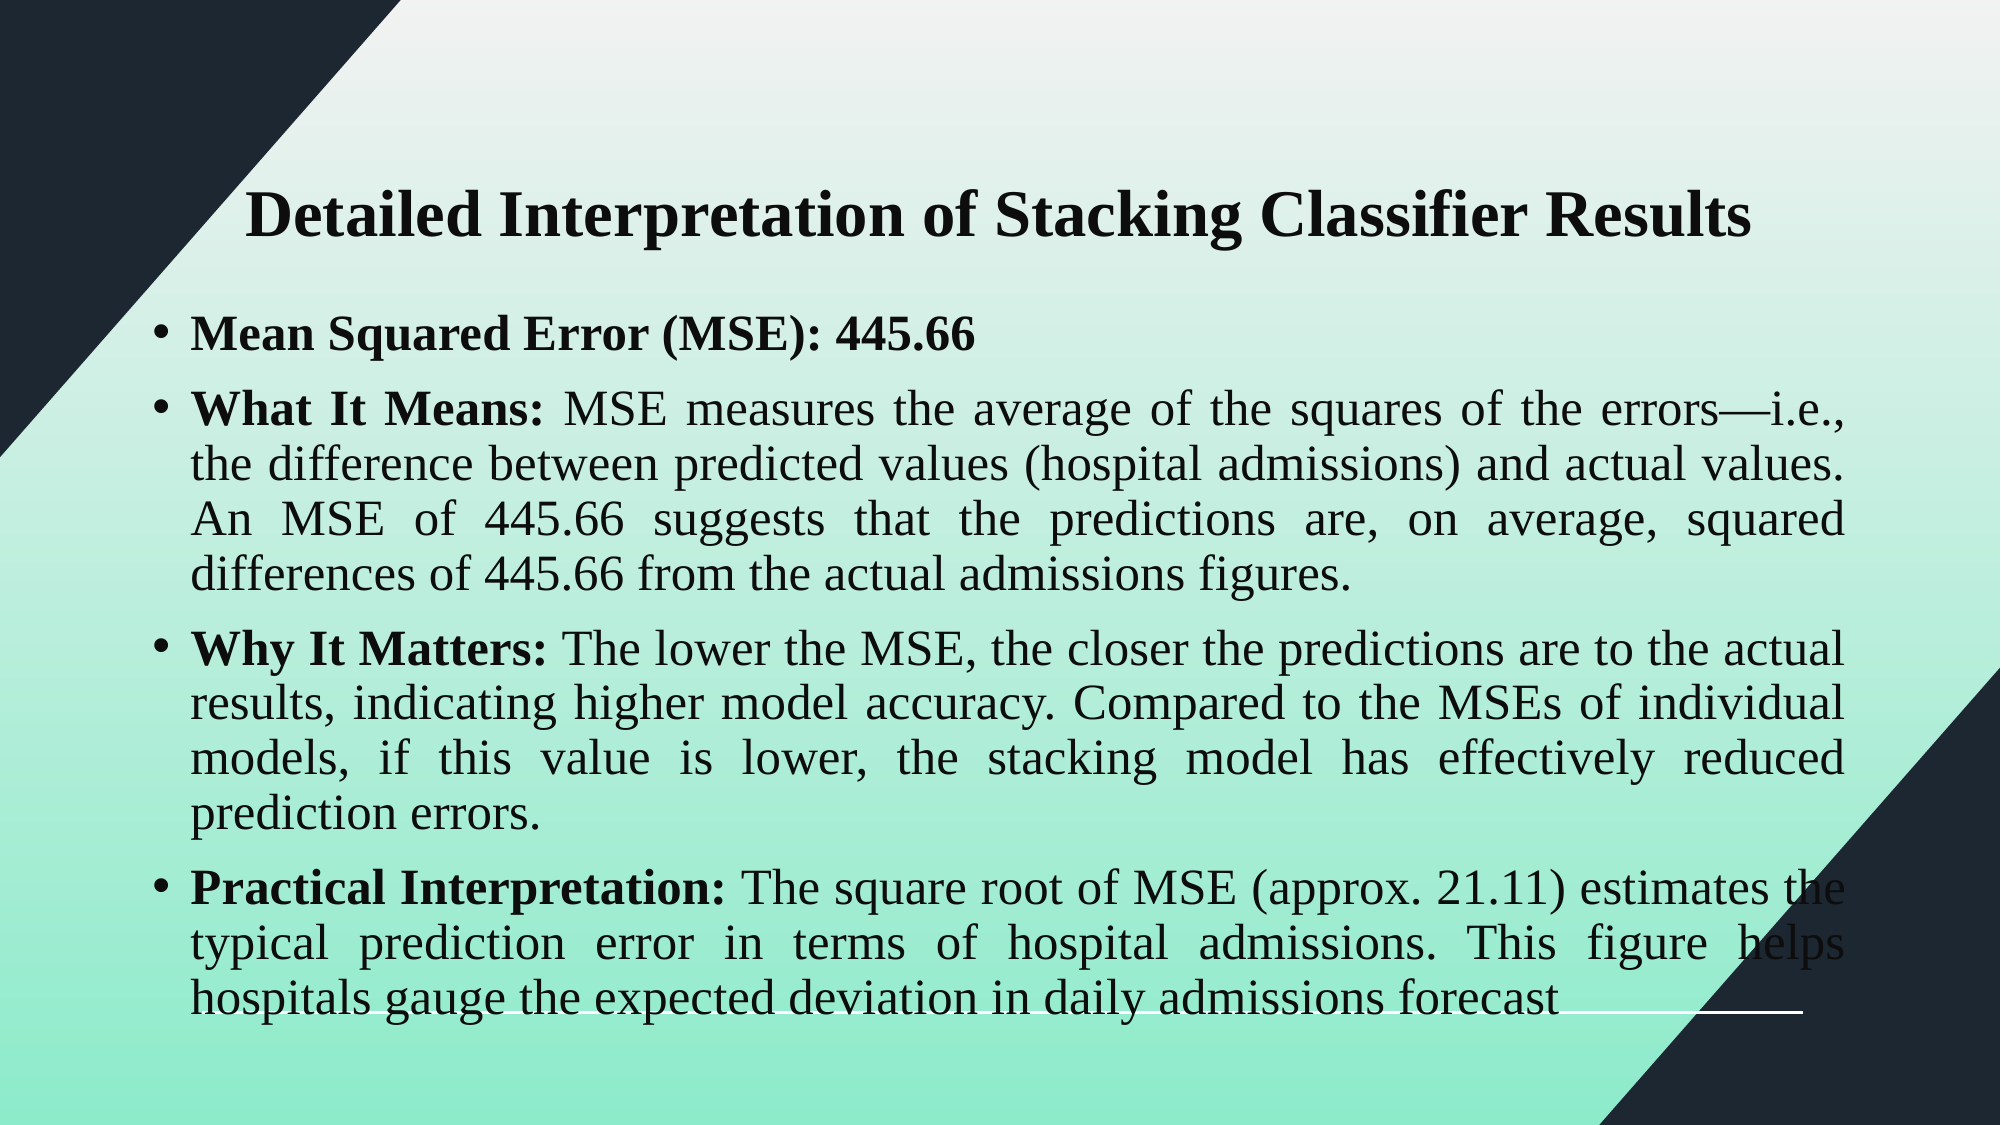

# Detailed Interpretation of Stacking Classifier Results
Mean Squared Error (MSE): 445.66
What It Means: MSE measures the average of the squares of the errors—i.e., the difference between predicted values (hospital admissions) and actual values. An MSE of 445.66 suggests that the predictions are, on average, squared differences of 445.66 from the actual admissions figures.
Why It Matters: The lower the MSE, the closer the predictions are to the actual results, indicating higher model accuracy. Compared to the MSEs of individual models, if this value is lower, the stacking model has effectively reduced prediction errors.
Practical Interpretation: The square root of MSE (approx. 21.11) estimates the typical prediction error in terms of hospital admissions. This figure helps hospitals gauge the expected deviation in daily admissions forecast